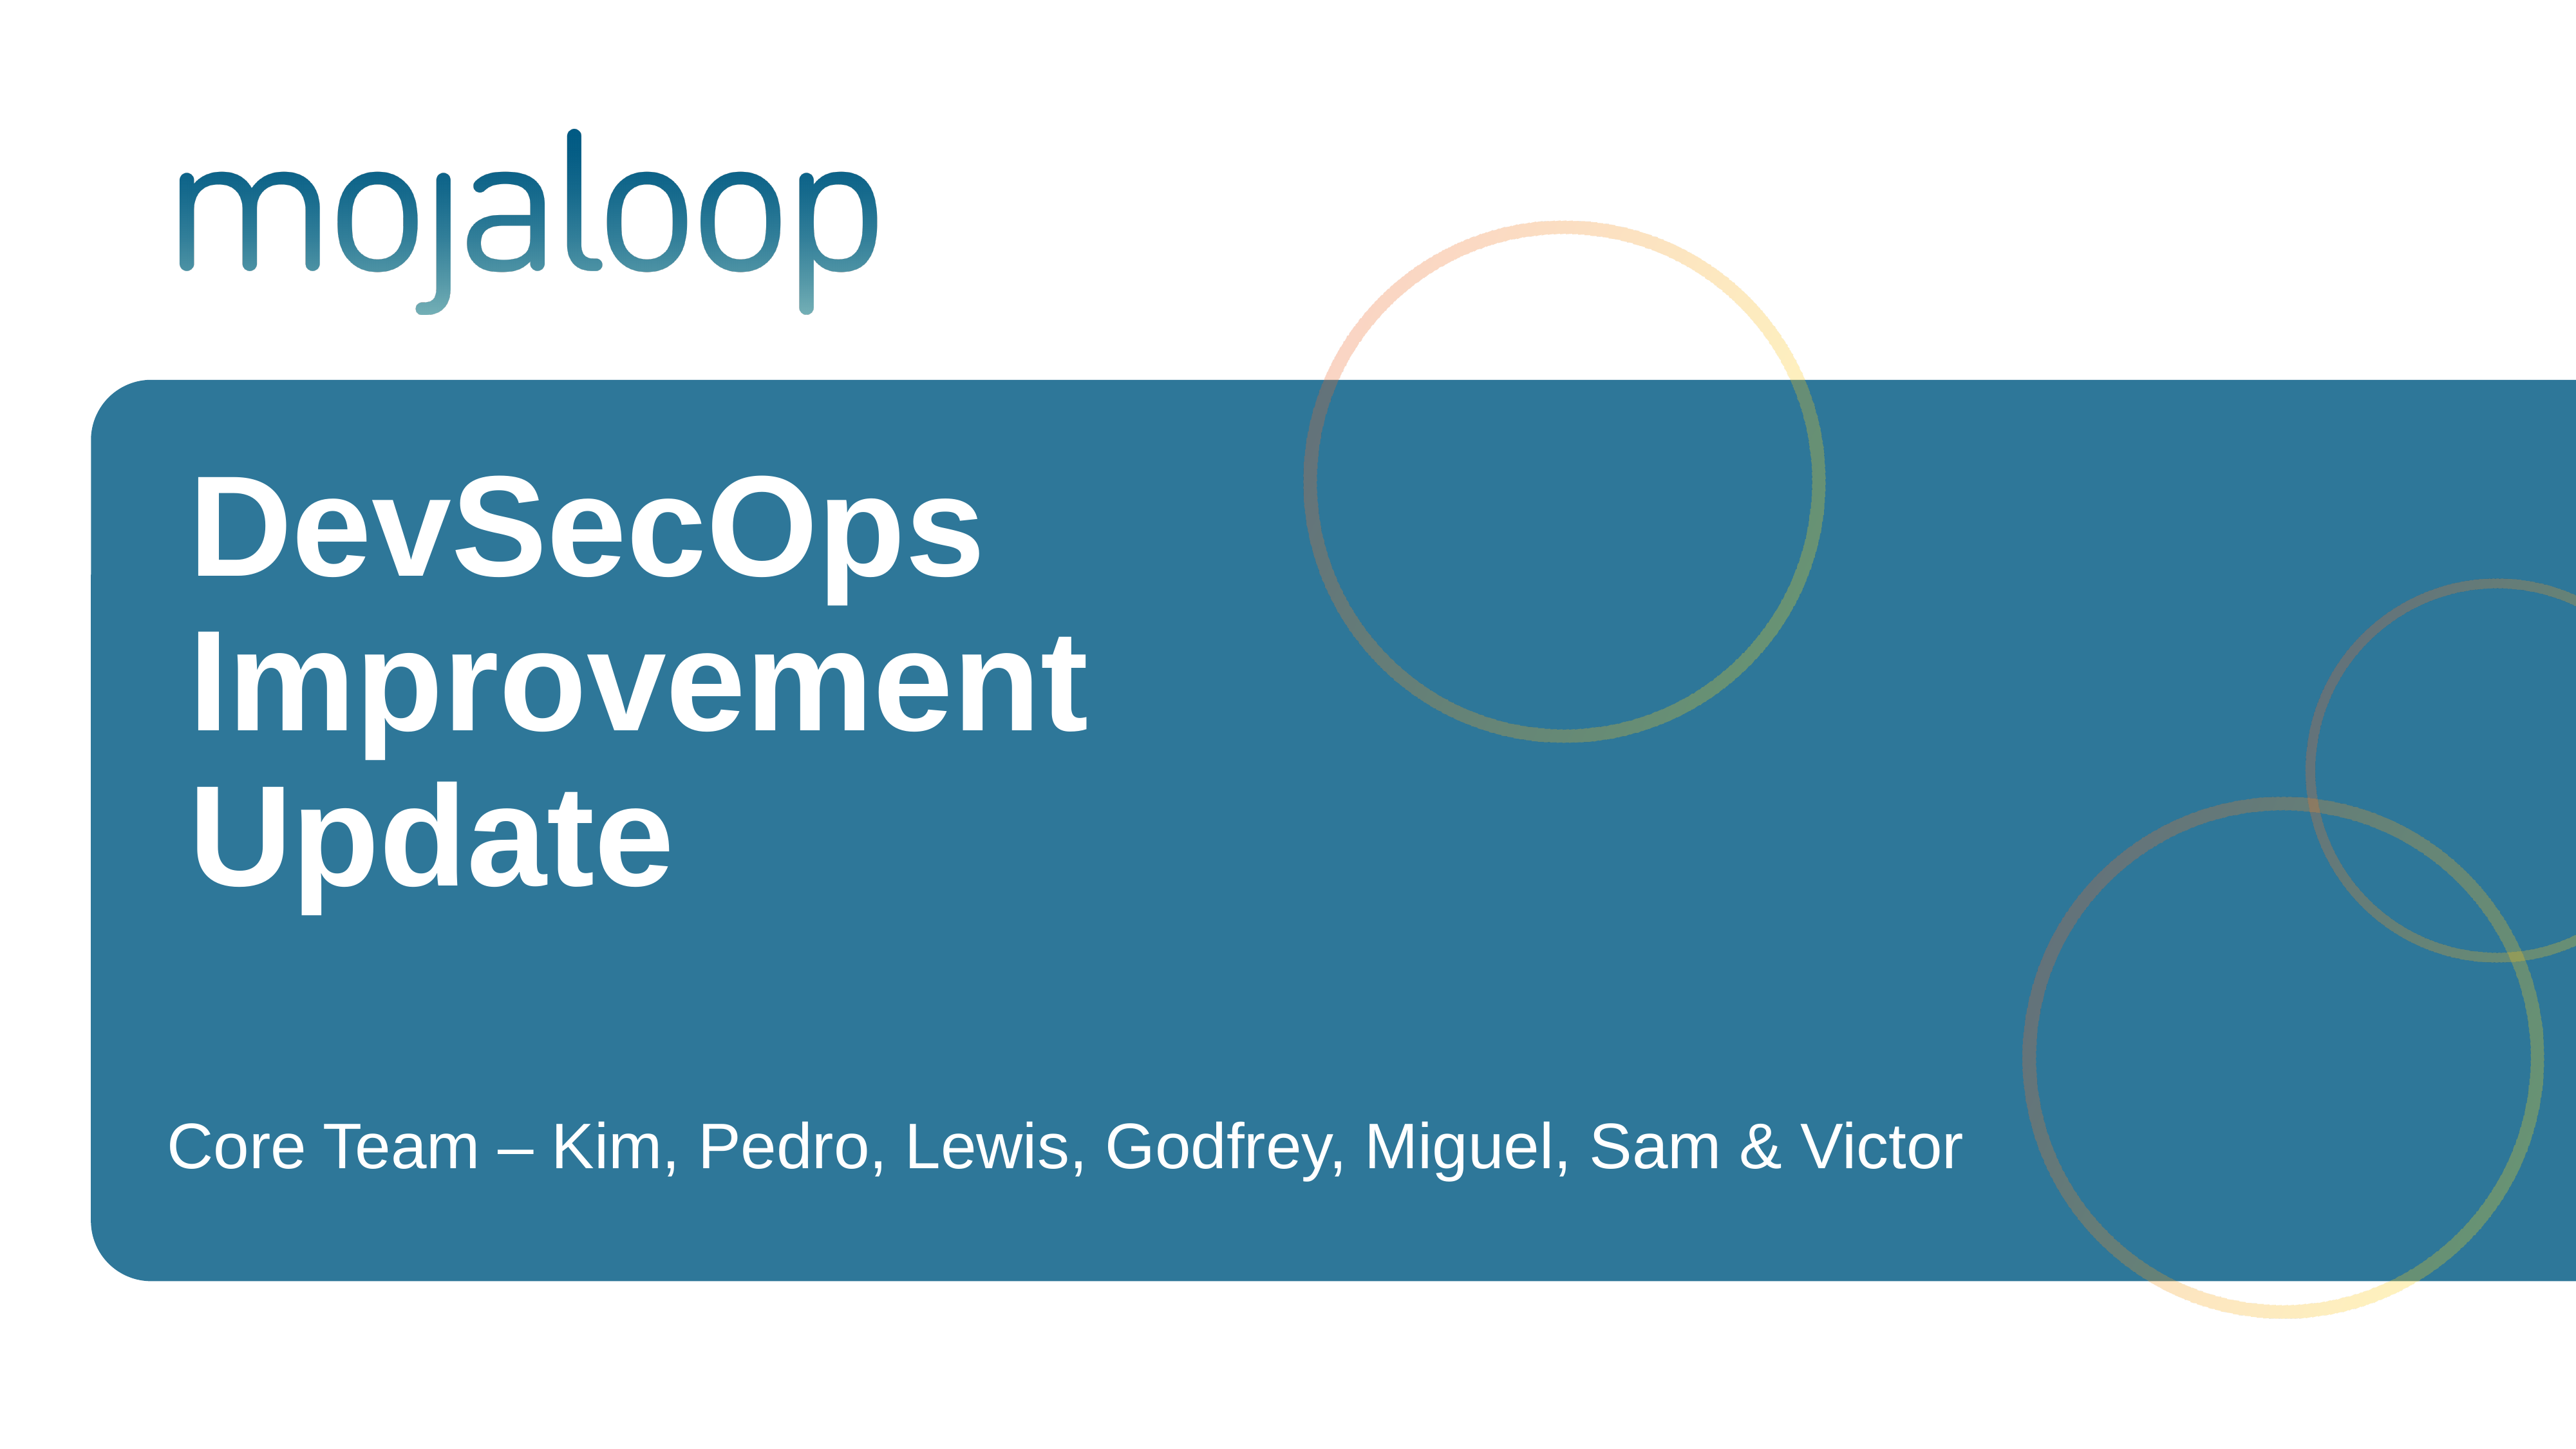

# DevSecOps Improvement Update
Core Team – Kim, Pedro, Lewis, Godfrey, Miguel, Sam & Victor
1